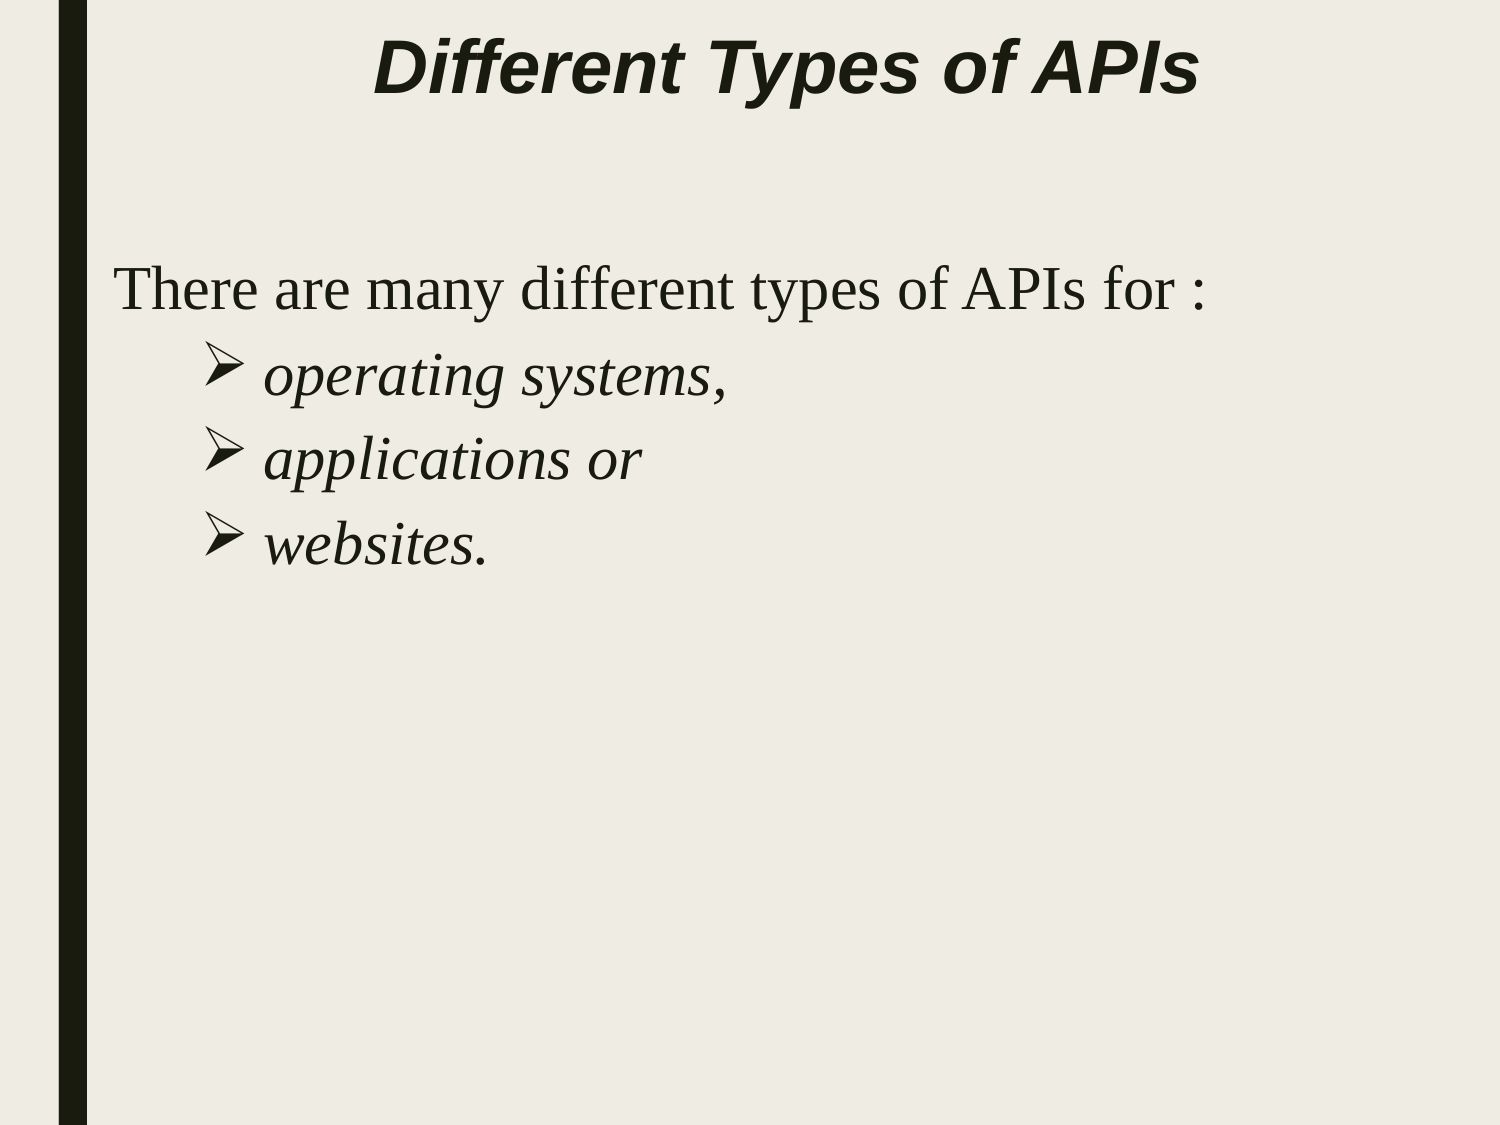

# Different Types of APIs
There are many different types of APIs for :
operating systems,
applications or
websites.